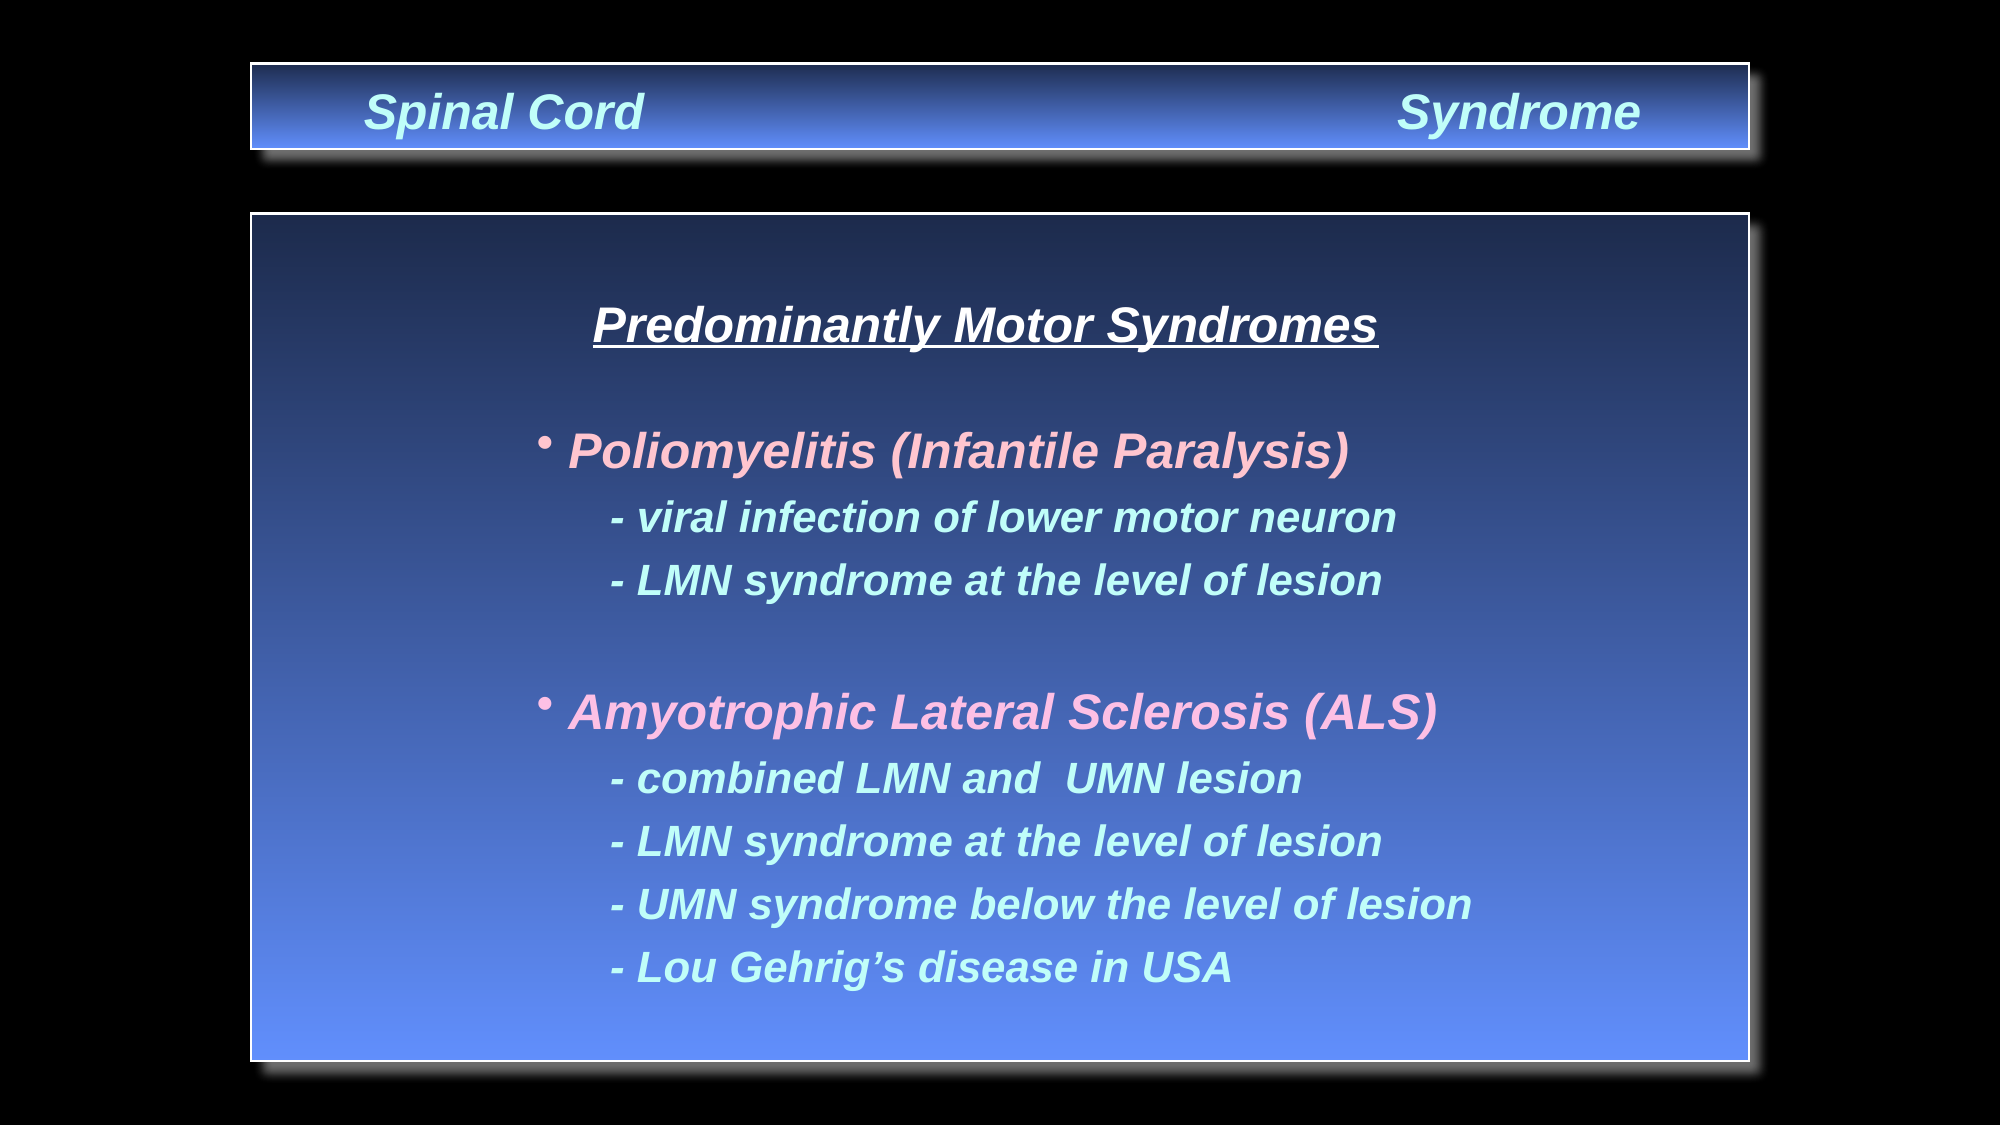

Spinal Cord                                                      Syndrome

    Predominantly Motor Syndromes

 Poliomyelitis (Infantile Paralysis)
      - viral infection of lower motor neuron
      - LMN syndrome at the level of lesion

 Amyotrophic Lateral Sclerosis (ALS)
      - combined LMN and  UMN lesion
      - LMN syndrome at the level of lesion
      - UMN syndrome below the level of lesion
      - Lou Gehrig’s disease in USA